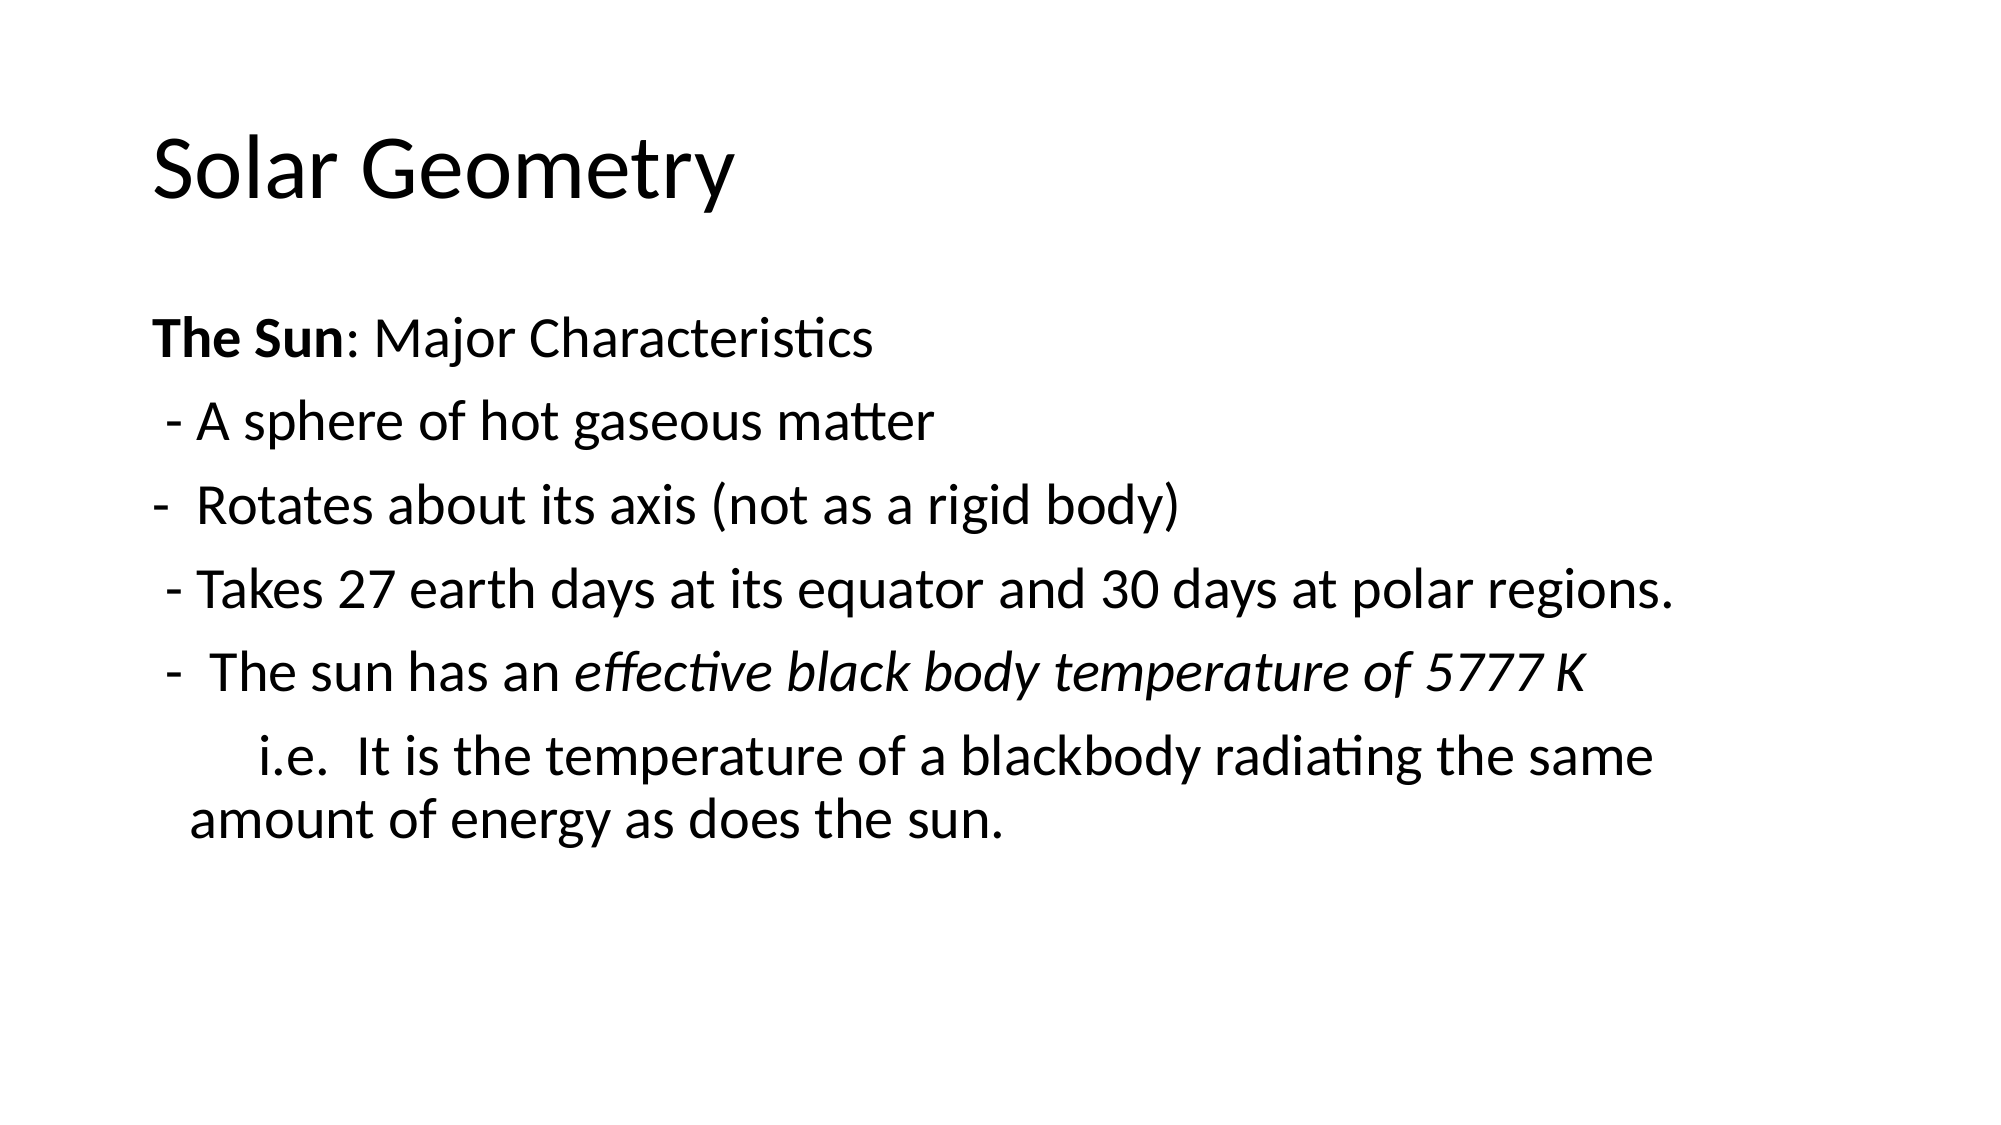

# Solar Geometry
The Sun: Major Characteristics
 - A sphere of hot gaseous matter
-  Rotates about its axis (not as a rigid body)
 - Takes 27 earth days at its equator and 30 days at polar regions.
 -  The sun has an effective black body temperature of 5777 K
        i.e.  It is the temperature of a blackbody radiating the same amount of energy as does the sun.